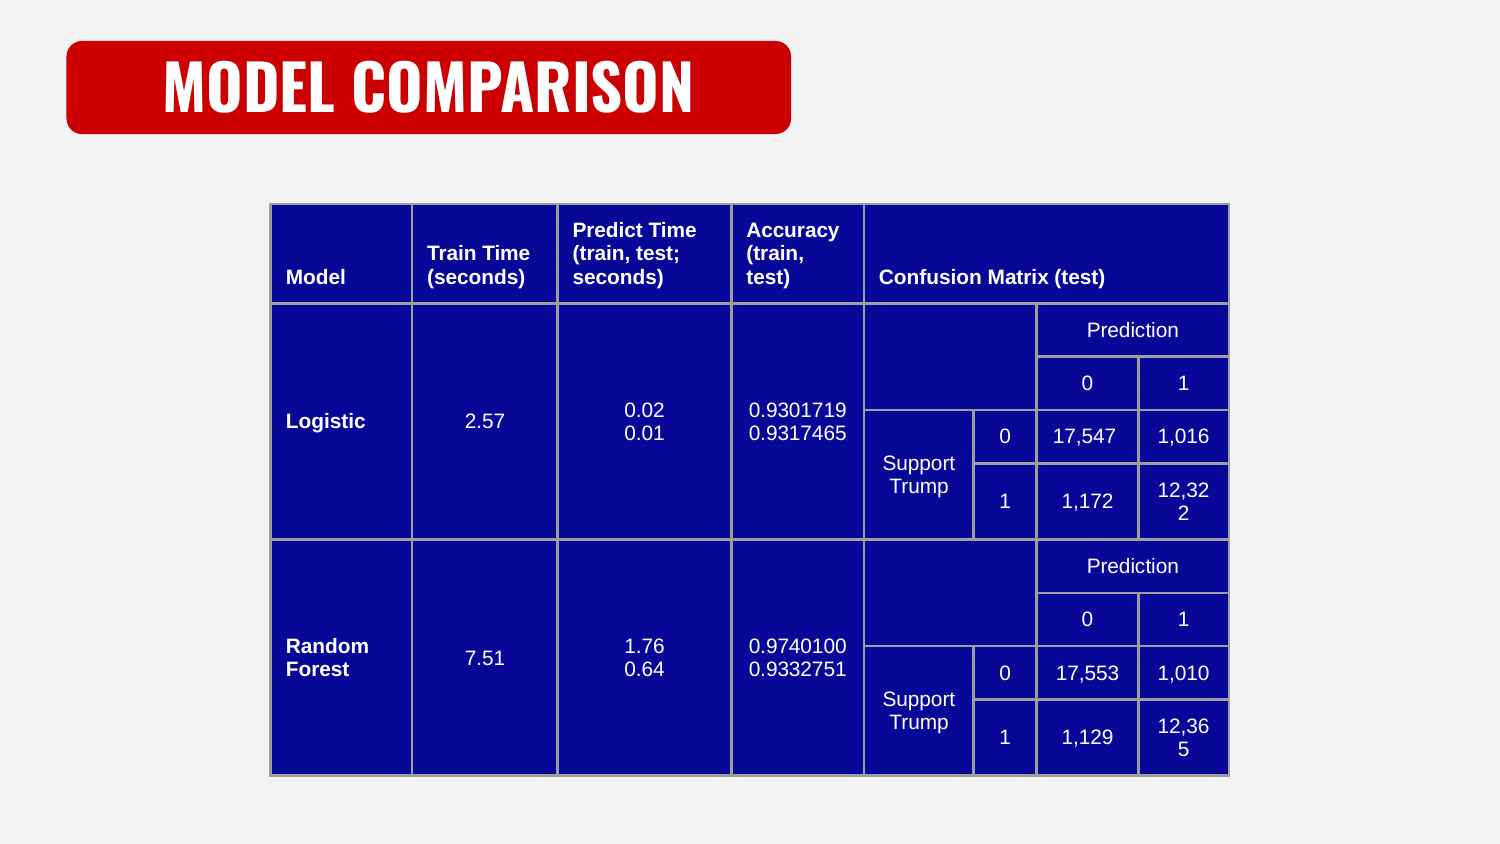

MODEL COMPARISON
| Model | Train Time (seconds) | Predict Time (train, test; seconds) | Accuracy (train, test) | Confusion Matrix (test) |  |  |  |
| --- | --- | --- | --- | --- | --- | --- | --- |
| Logistic | 2.57 | 0.02 0.01 | 0.9301719 0.9317465 |  |  | Prediction |  |
|  |  |  |  |  |  | 0 | 1 |
|  |  |  |  | Support Trump | 0 | 17,547 | 1,016 |
|  |  |  |  |  | 1 | 1,172 | 12,322 |
| Random Forest | 7.51 | 1.76 0.64 | 0.9740100 0.9332751 |  |  | Prediction |  |
|  |  |  |  |  |  | 0 | 1 |
|  |  |  |  | Support Trump | 0 | 17,553 | 1,010 |
|  |  |  |  |  | 1 | 1,129 | 12,365 |